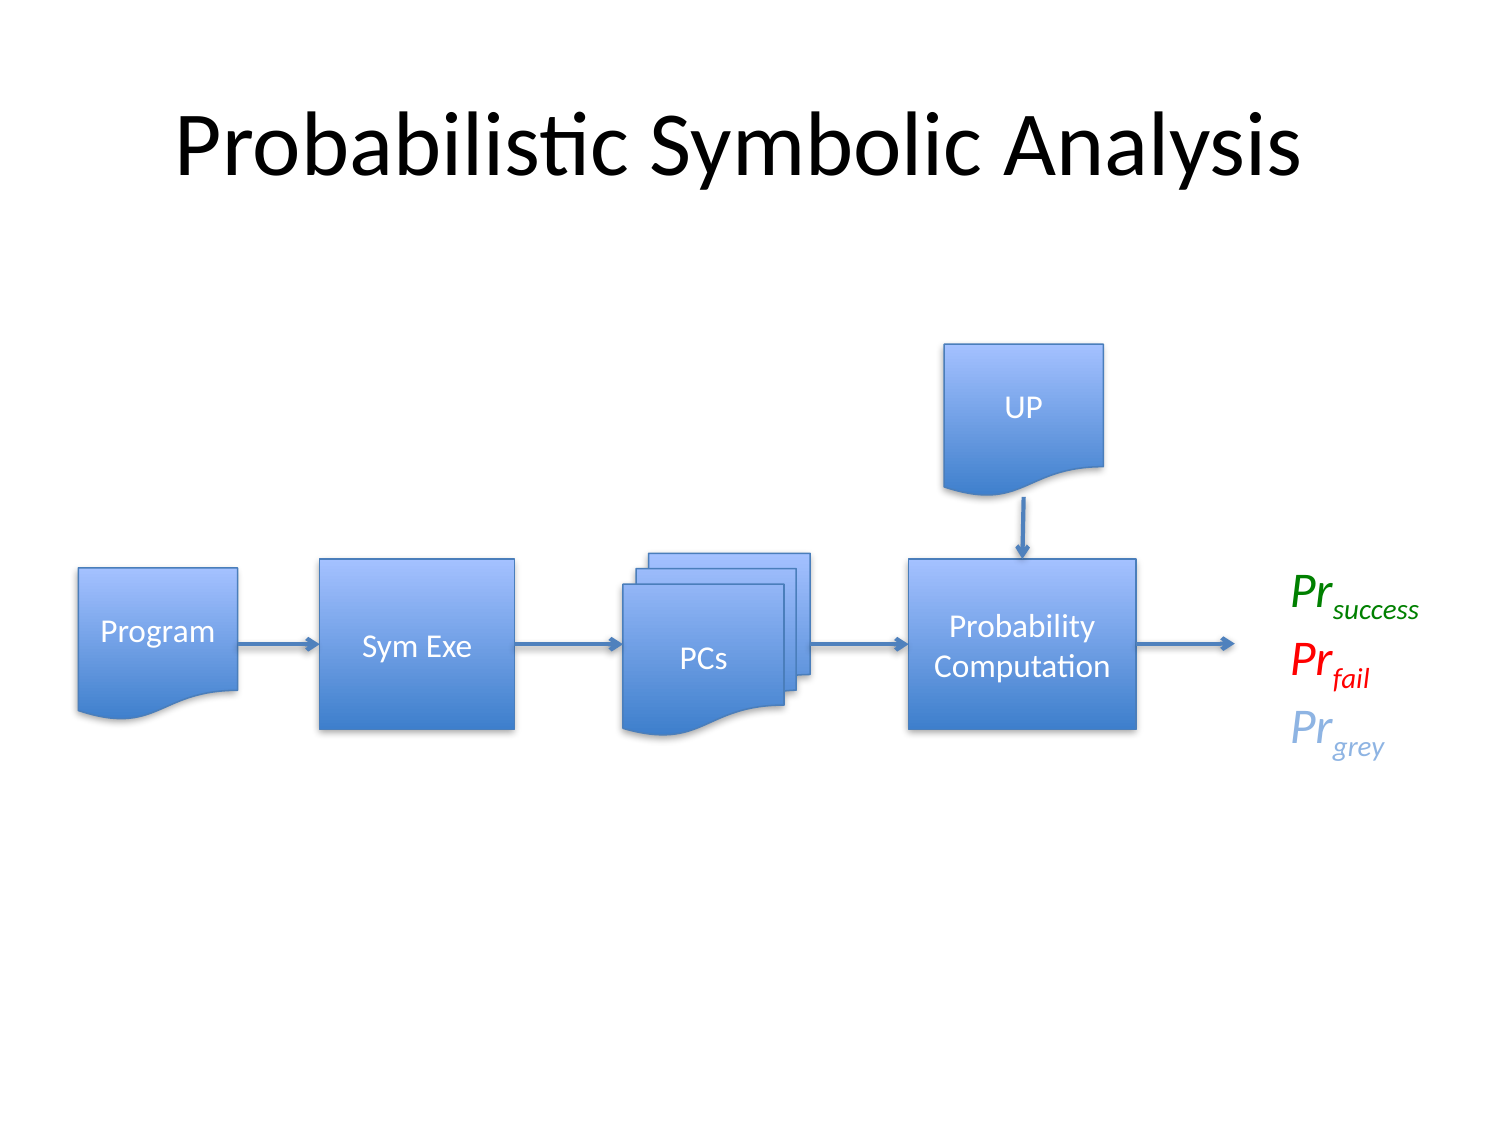

# Probabilistic Symbolic Analysis
UP
Prsuccess
Prfail
Prgrey
PCs
Sym Exe
Probability
Computation
Program